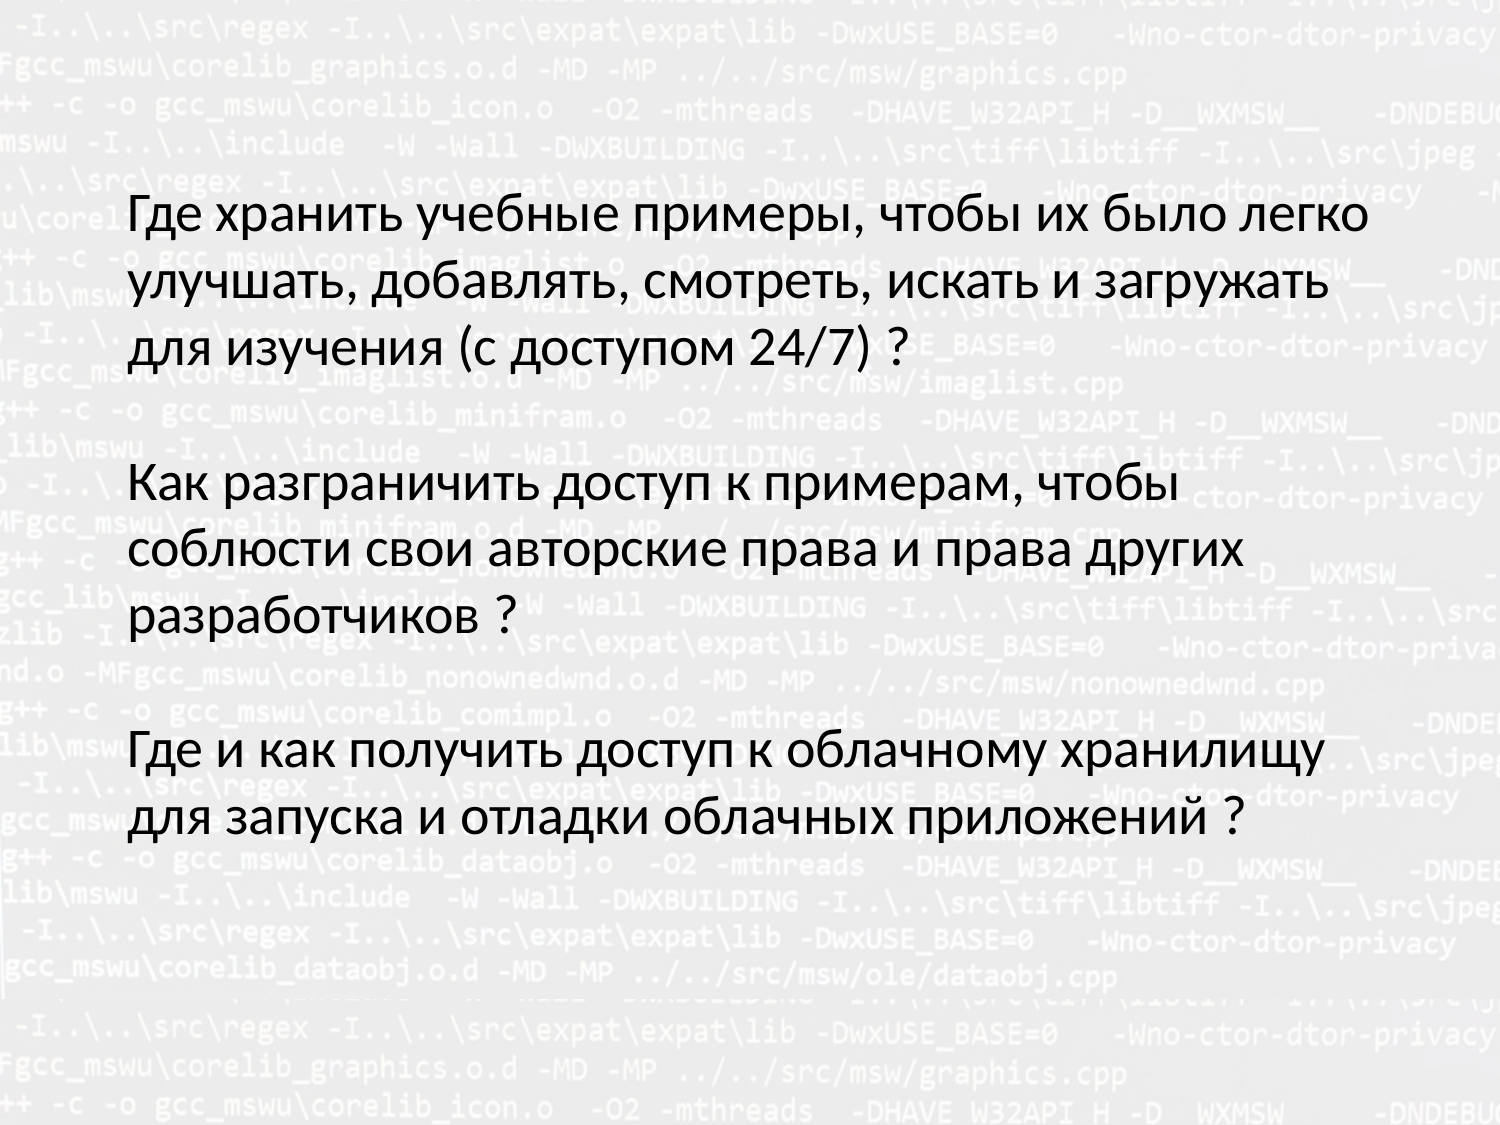

# Где хранить учебные примеры, чтобы их было легко улучшать, добавлять, смотреть, искать и загружать для изучения (с доступом 24/7) ? Как разграничить доступ к примерам, чтобы соблюсти свои авторские права и права других разработчиков ? Где и как получить доступ к облачному хранилищу для запуска и отладки облачных приложений ?